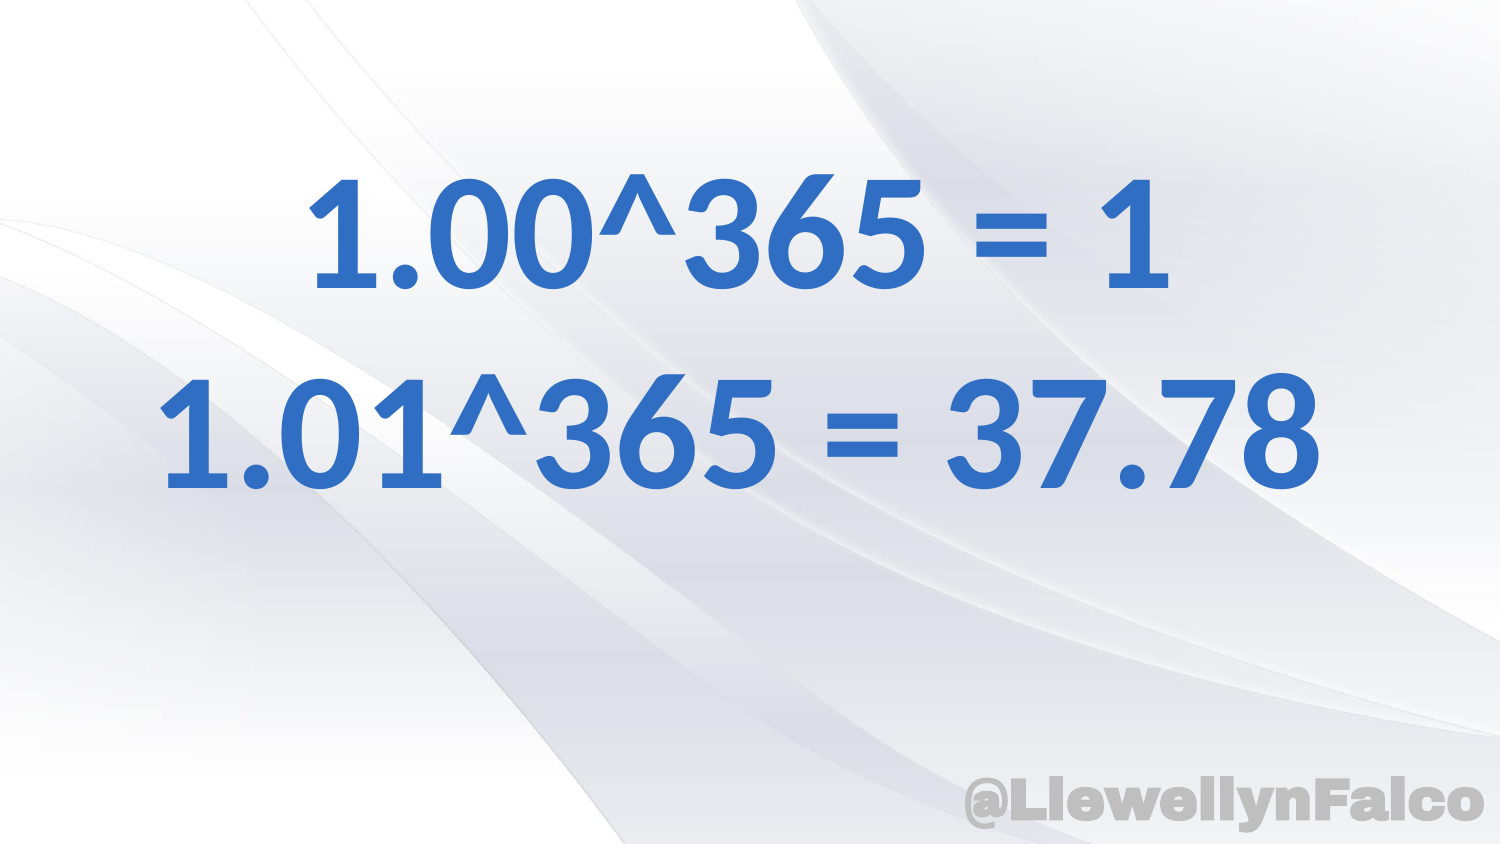

# 1.00^365 = 1 1.01^365 = 37.78